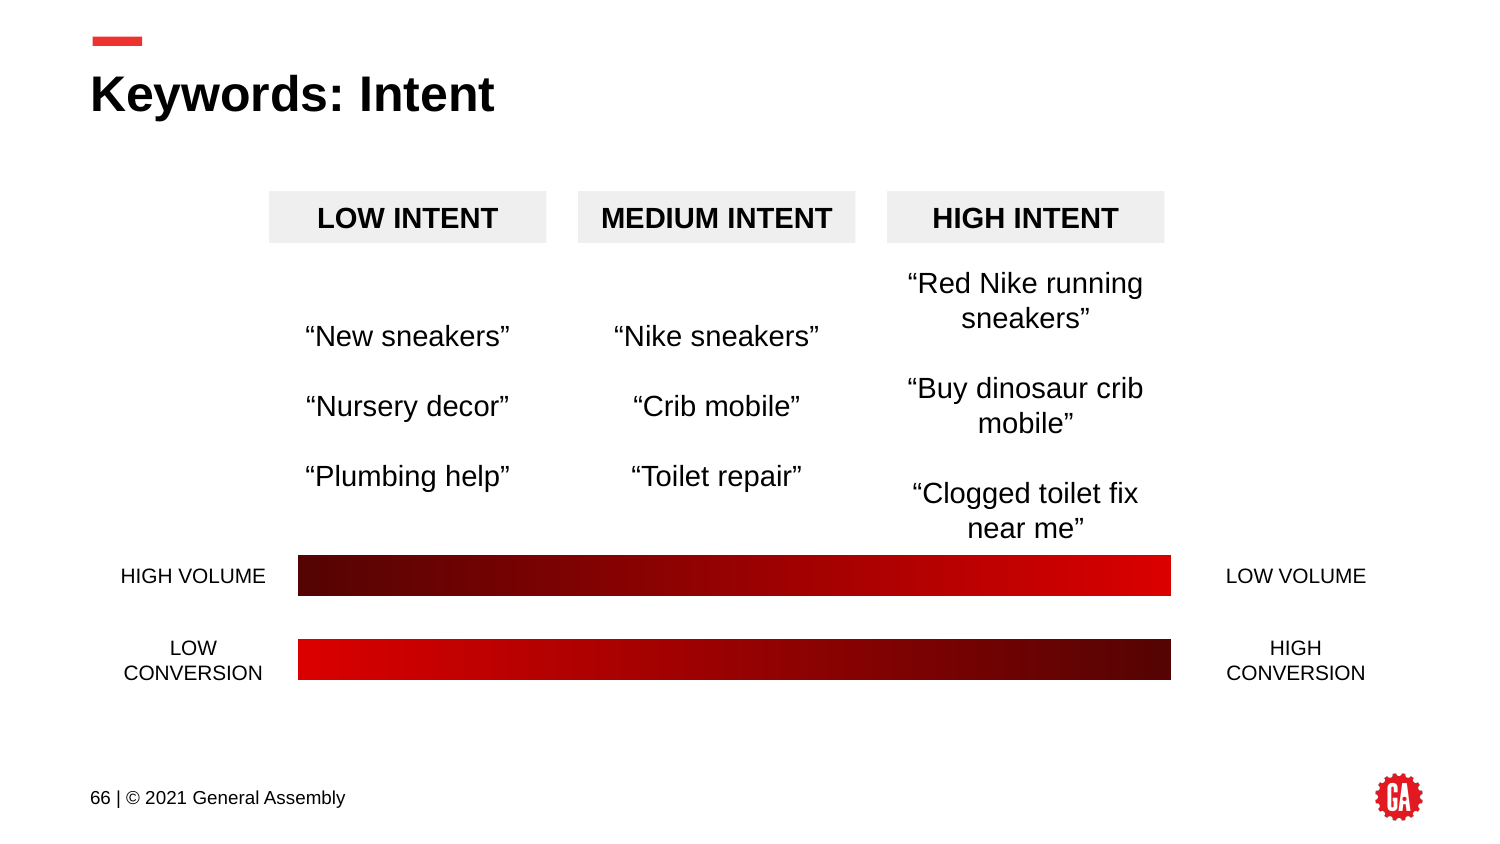

# Keywords: Intent

LOW INTENT
MEDIUM INTENT
HIGH INTENT

“New sneakers”

“Nursery decor”

“Plumbing help”

“Nike sneakers”

“Crib mobile”

“Toilet repair”

“Red Nike running sneakers”

“Buy dinosaur crib mobile”

“Clogged toilet fix near me”

HIGH VOLUME
LOW VOLUME
LOW CONVERSION
HIGH CONVERSION
66 | © 2021 General Assembly